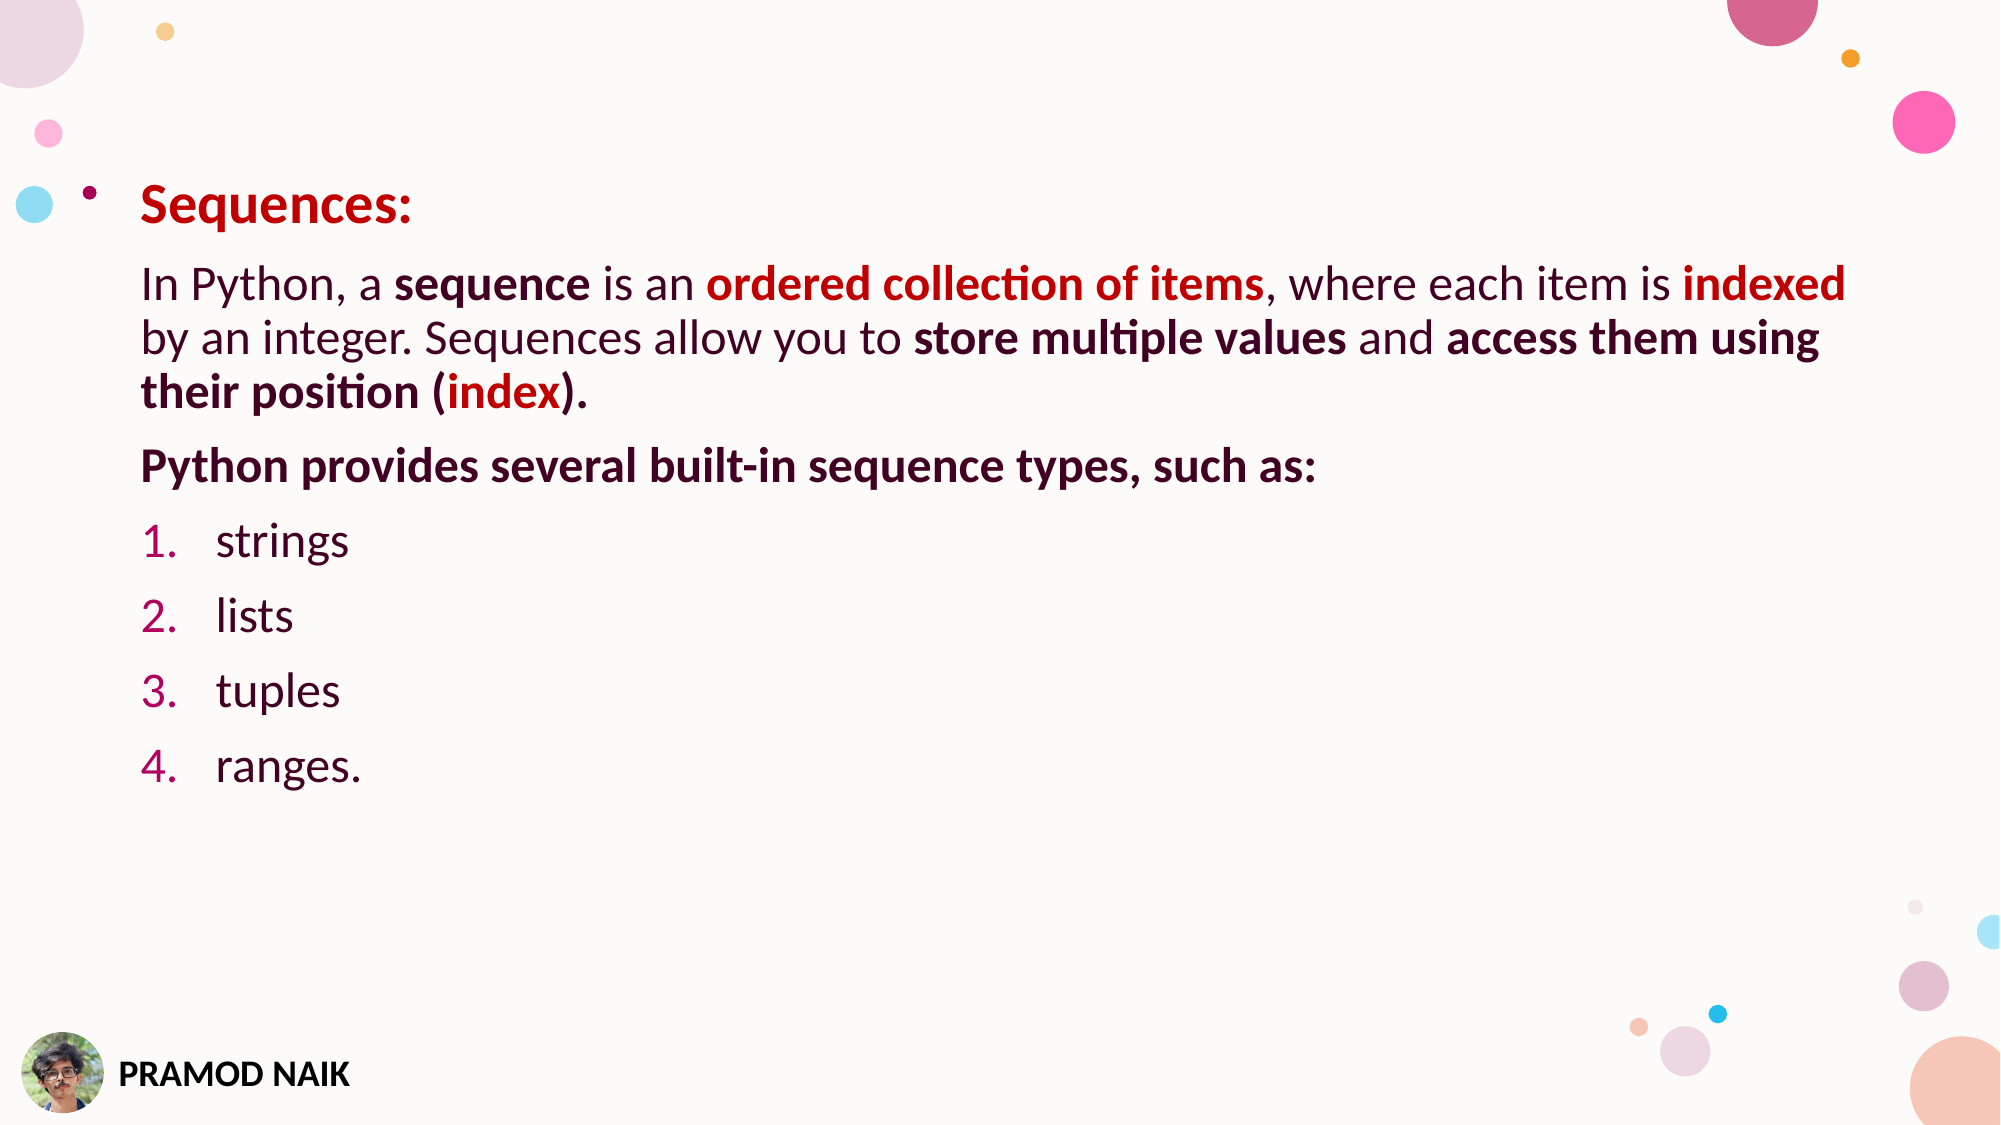

Sequences:
In Python, a sequence is an ordered collection of items, where each item is indexed by an integer. Sequences allow you to store multiple values and access them using their position (index).
Python provides several built-in sequence types, such as:
strings
lists
tuples
ranges.